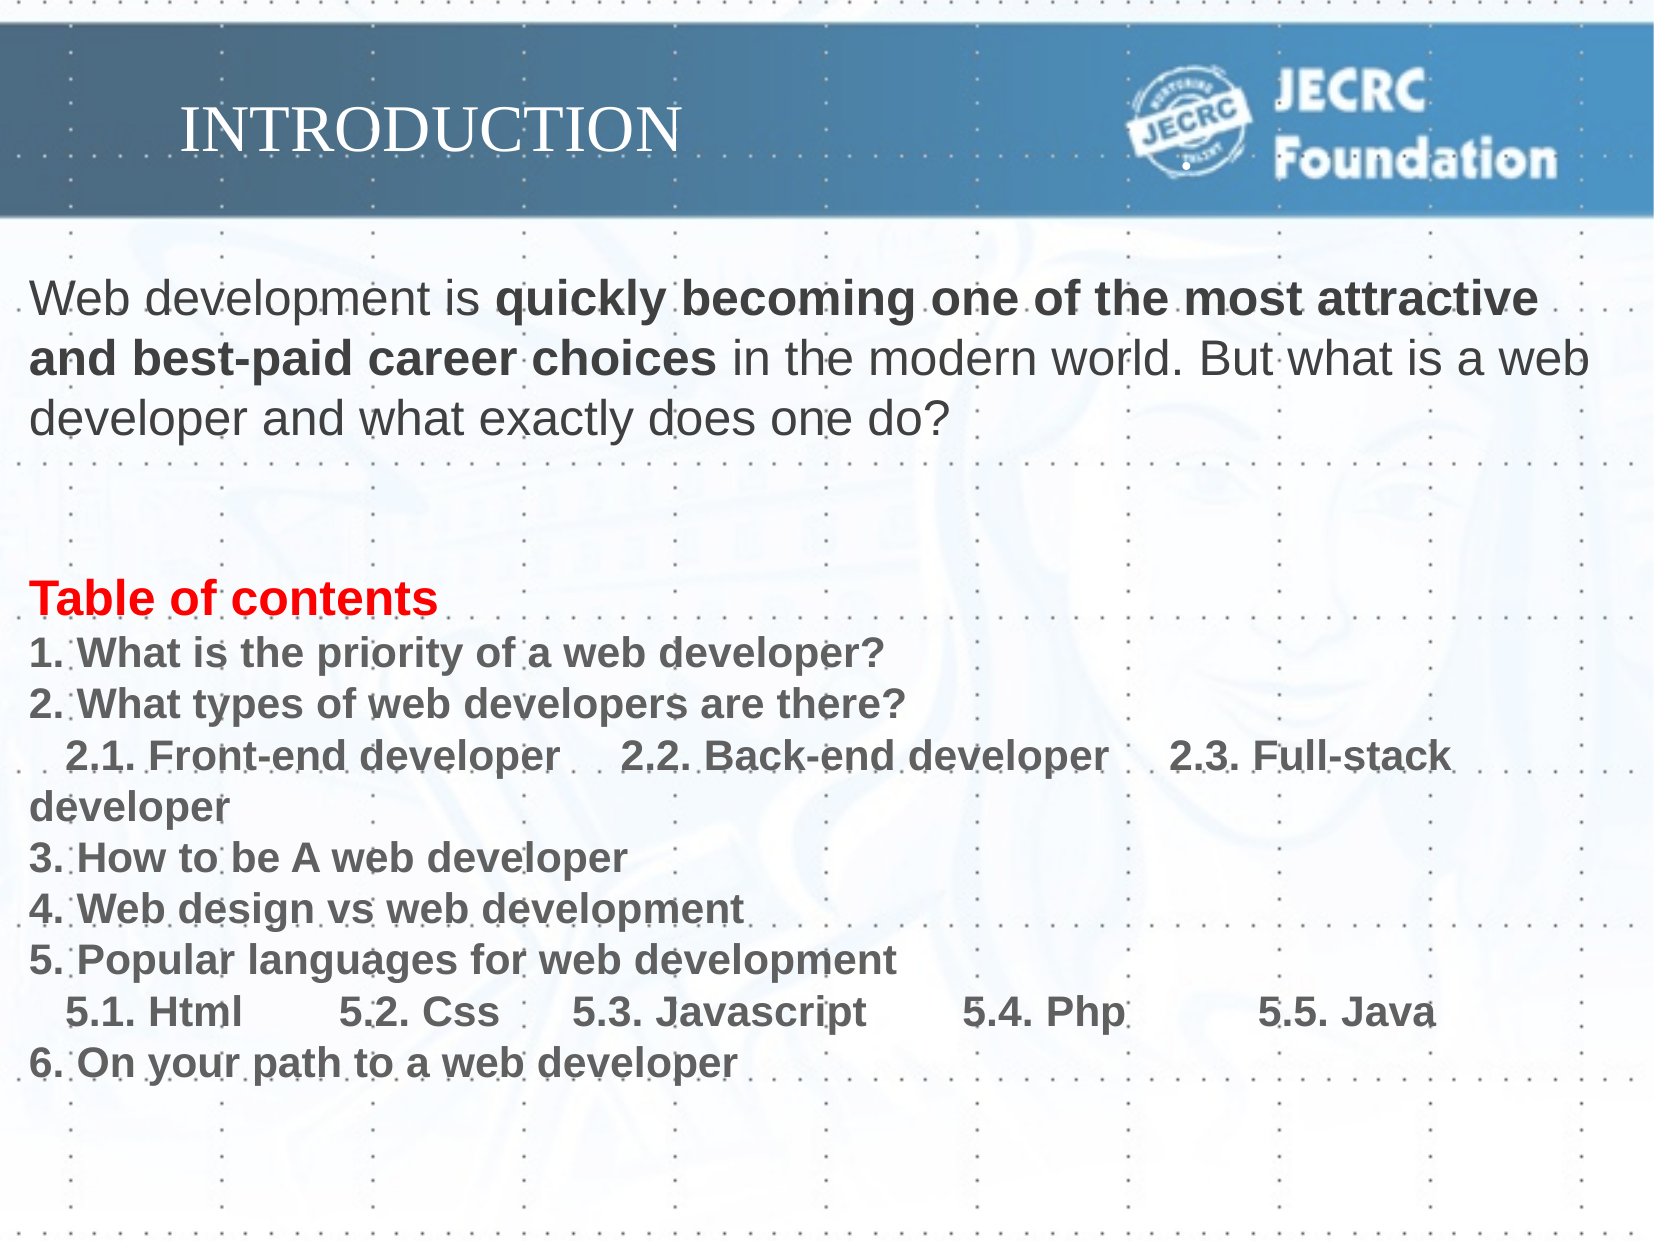

INTRODUCTION
.
Web development is quickly becoming one of the most attractive
and best-paid career choices in the modern world. But what is a web developer and what exactly does one do?

Table of contents
1. What is the priority of a web developer?
2. What types of web developers are there?
   2.1. Front-end developer     2.2. Back-end developer     2.3. Full-stack developer
3. How to be A web developer
4. Web design vs web development
5. Popular languages for web development
   5.1. Html        5.2. Css      5.3. Javascript        5.4. Php           5.5. Java
6. On your path to a web developer